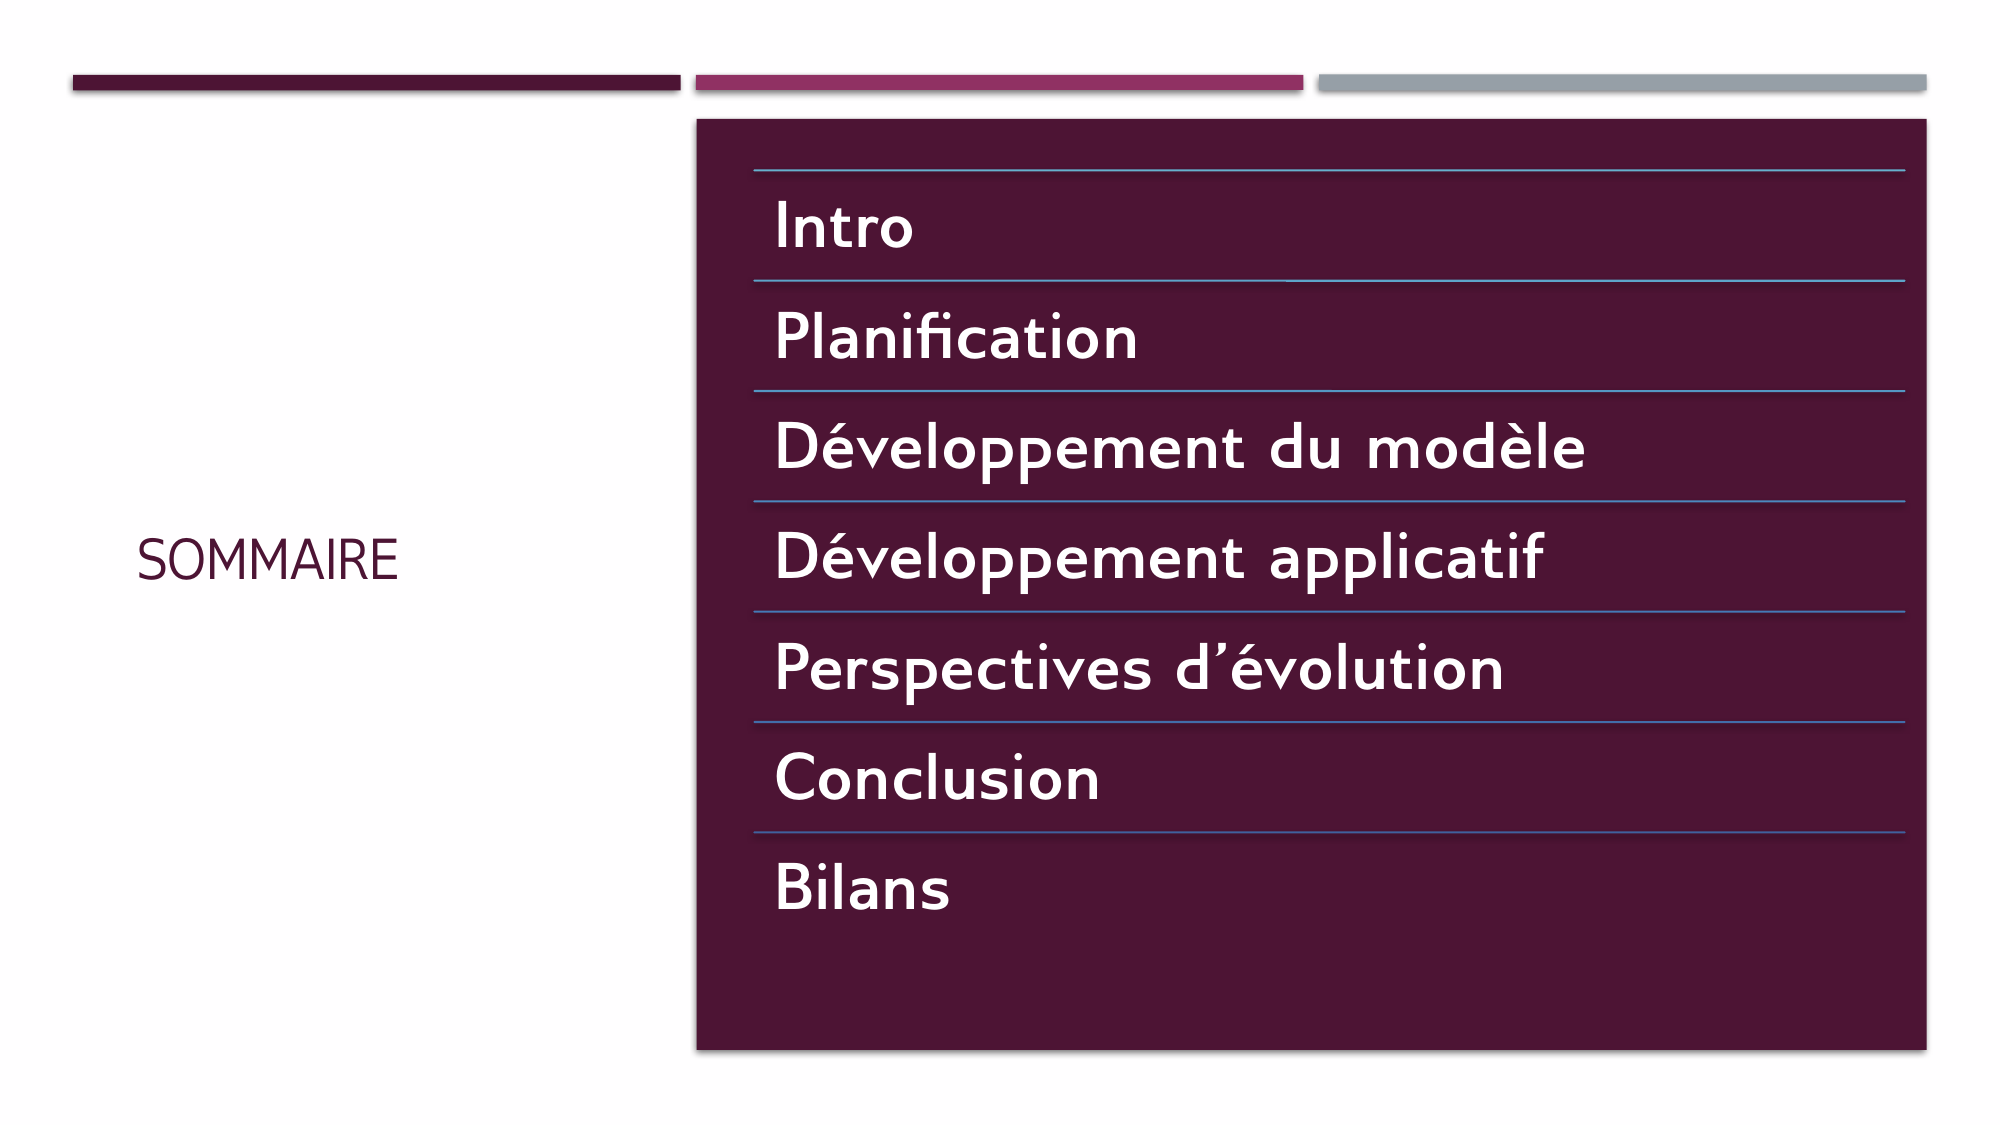

# Sommaire
Intro
Planification
Développement du modèle
Développement applicatif
Perspectives d’évolution
Conclusion
Bilans